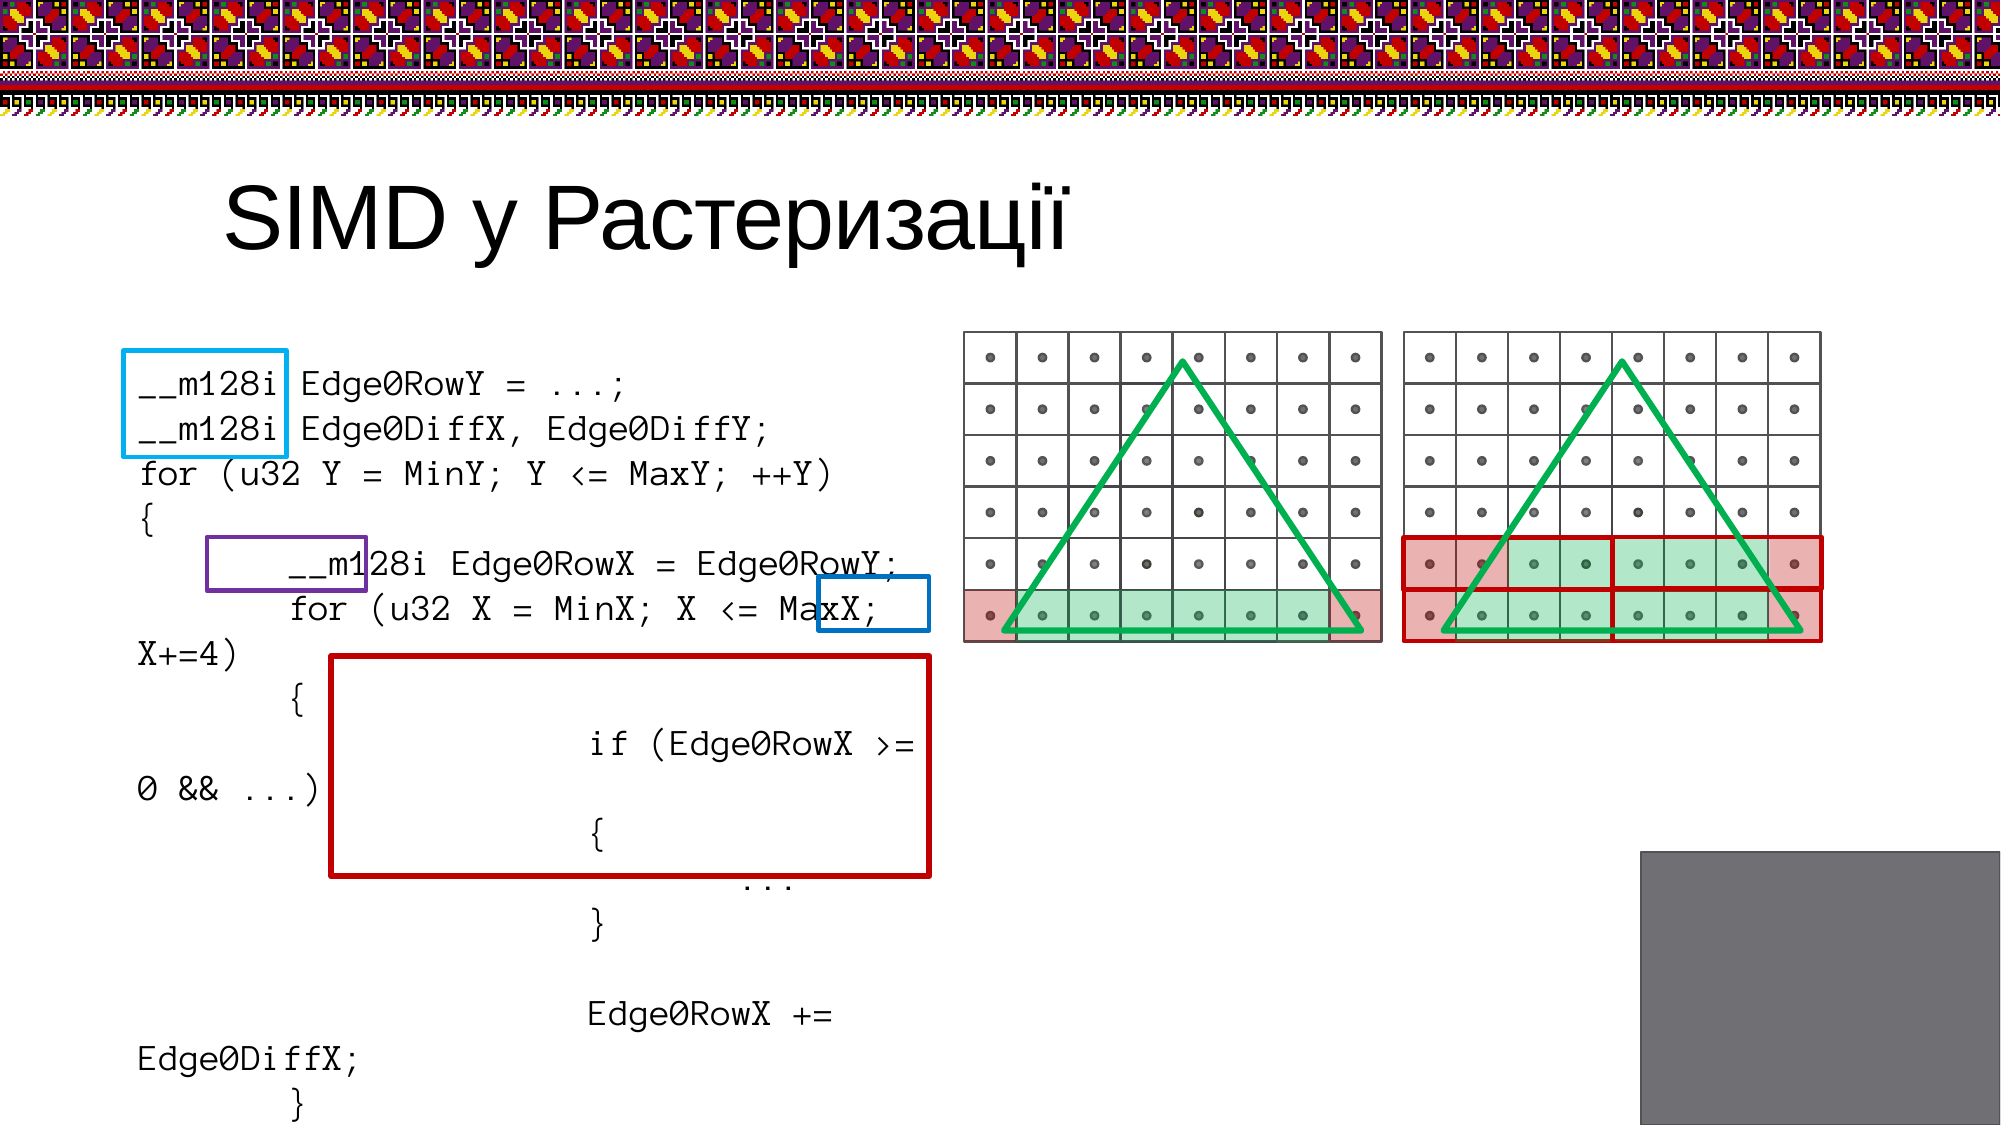

# SIMD у Растеризації

__m128i Edge0RowY = ...;
__m128i Edge0DiffX, Edge0DiffY;
for (u32 Y = MinY; Y <= MaxY; ++Y)
{
	__m128i Edge0RowX = Edge0RowY;
	for (u32 X = MinX; X <= MaxX; X+=4)
	{
			if (Edge0RowX >= 0 && ...)
			{
				...
			}

			Edge0RowX += Edge0DiffX;
	}
	Edge0RowY += Edge0DiffY;
}